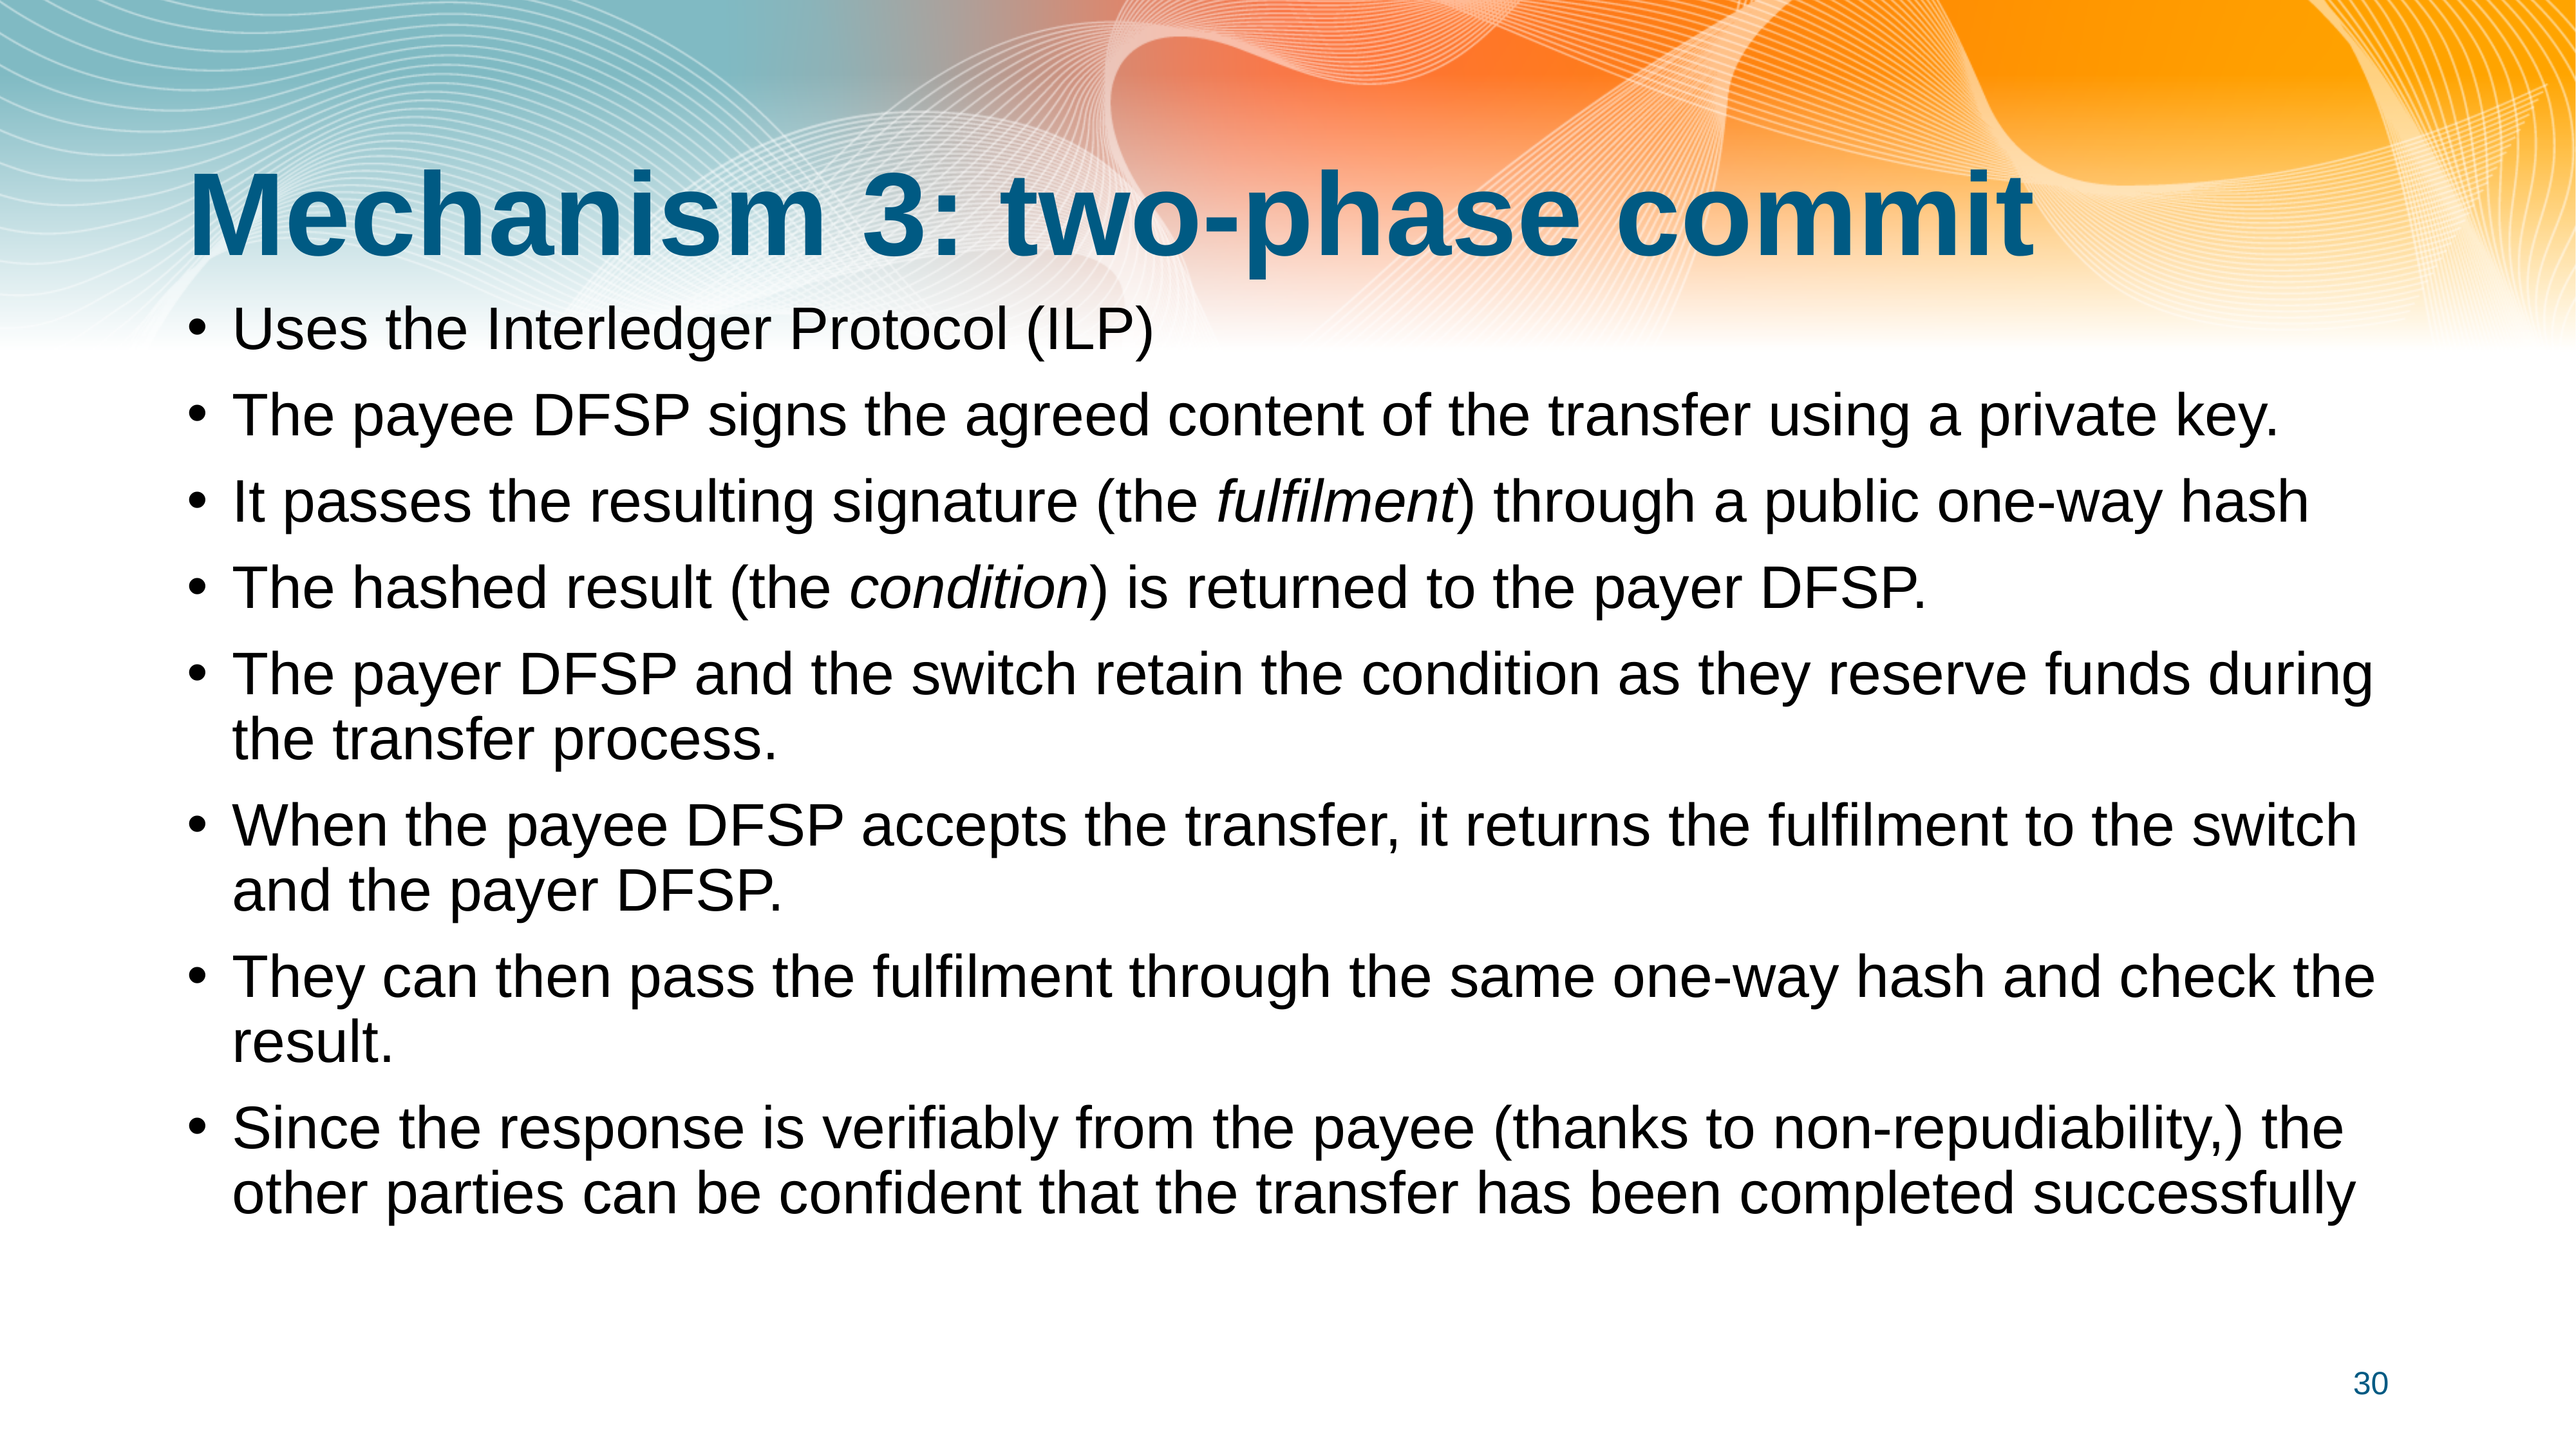

# Mechanism 3: two-phase commit
Uses the Interledger Protocol (ILP)
The payee DFSP signs the agreed content of the transfer using a private key.
It passes the resulting signature (the fulfilment) through a public one-way hash
The hashed result (the condition) is returned to the payer DFSP.
The payer DFSP and the switch retain the condition as they reserve funds during the transfer process.
When the payee DFSP accepts the transfer, it returns the fulfilment to the switch and the payer DFSP.
They can then pass the fulfilment through the same one-way hash and check the result.
Since the response is verifiably from the payee (thanks to non-repudiability,) the other parties can be confident that the transfer has been completed successfully
30